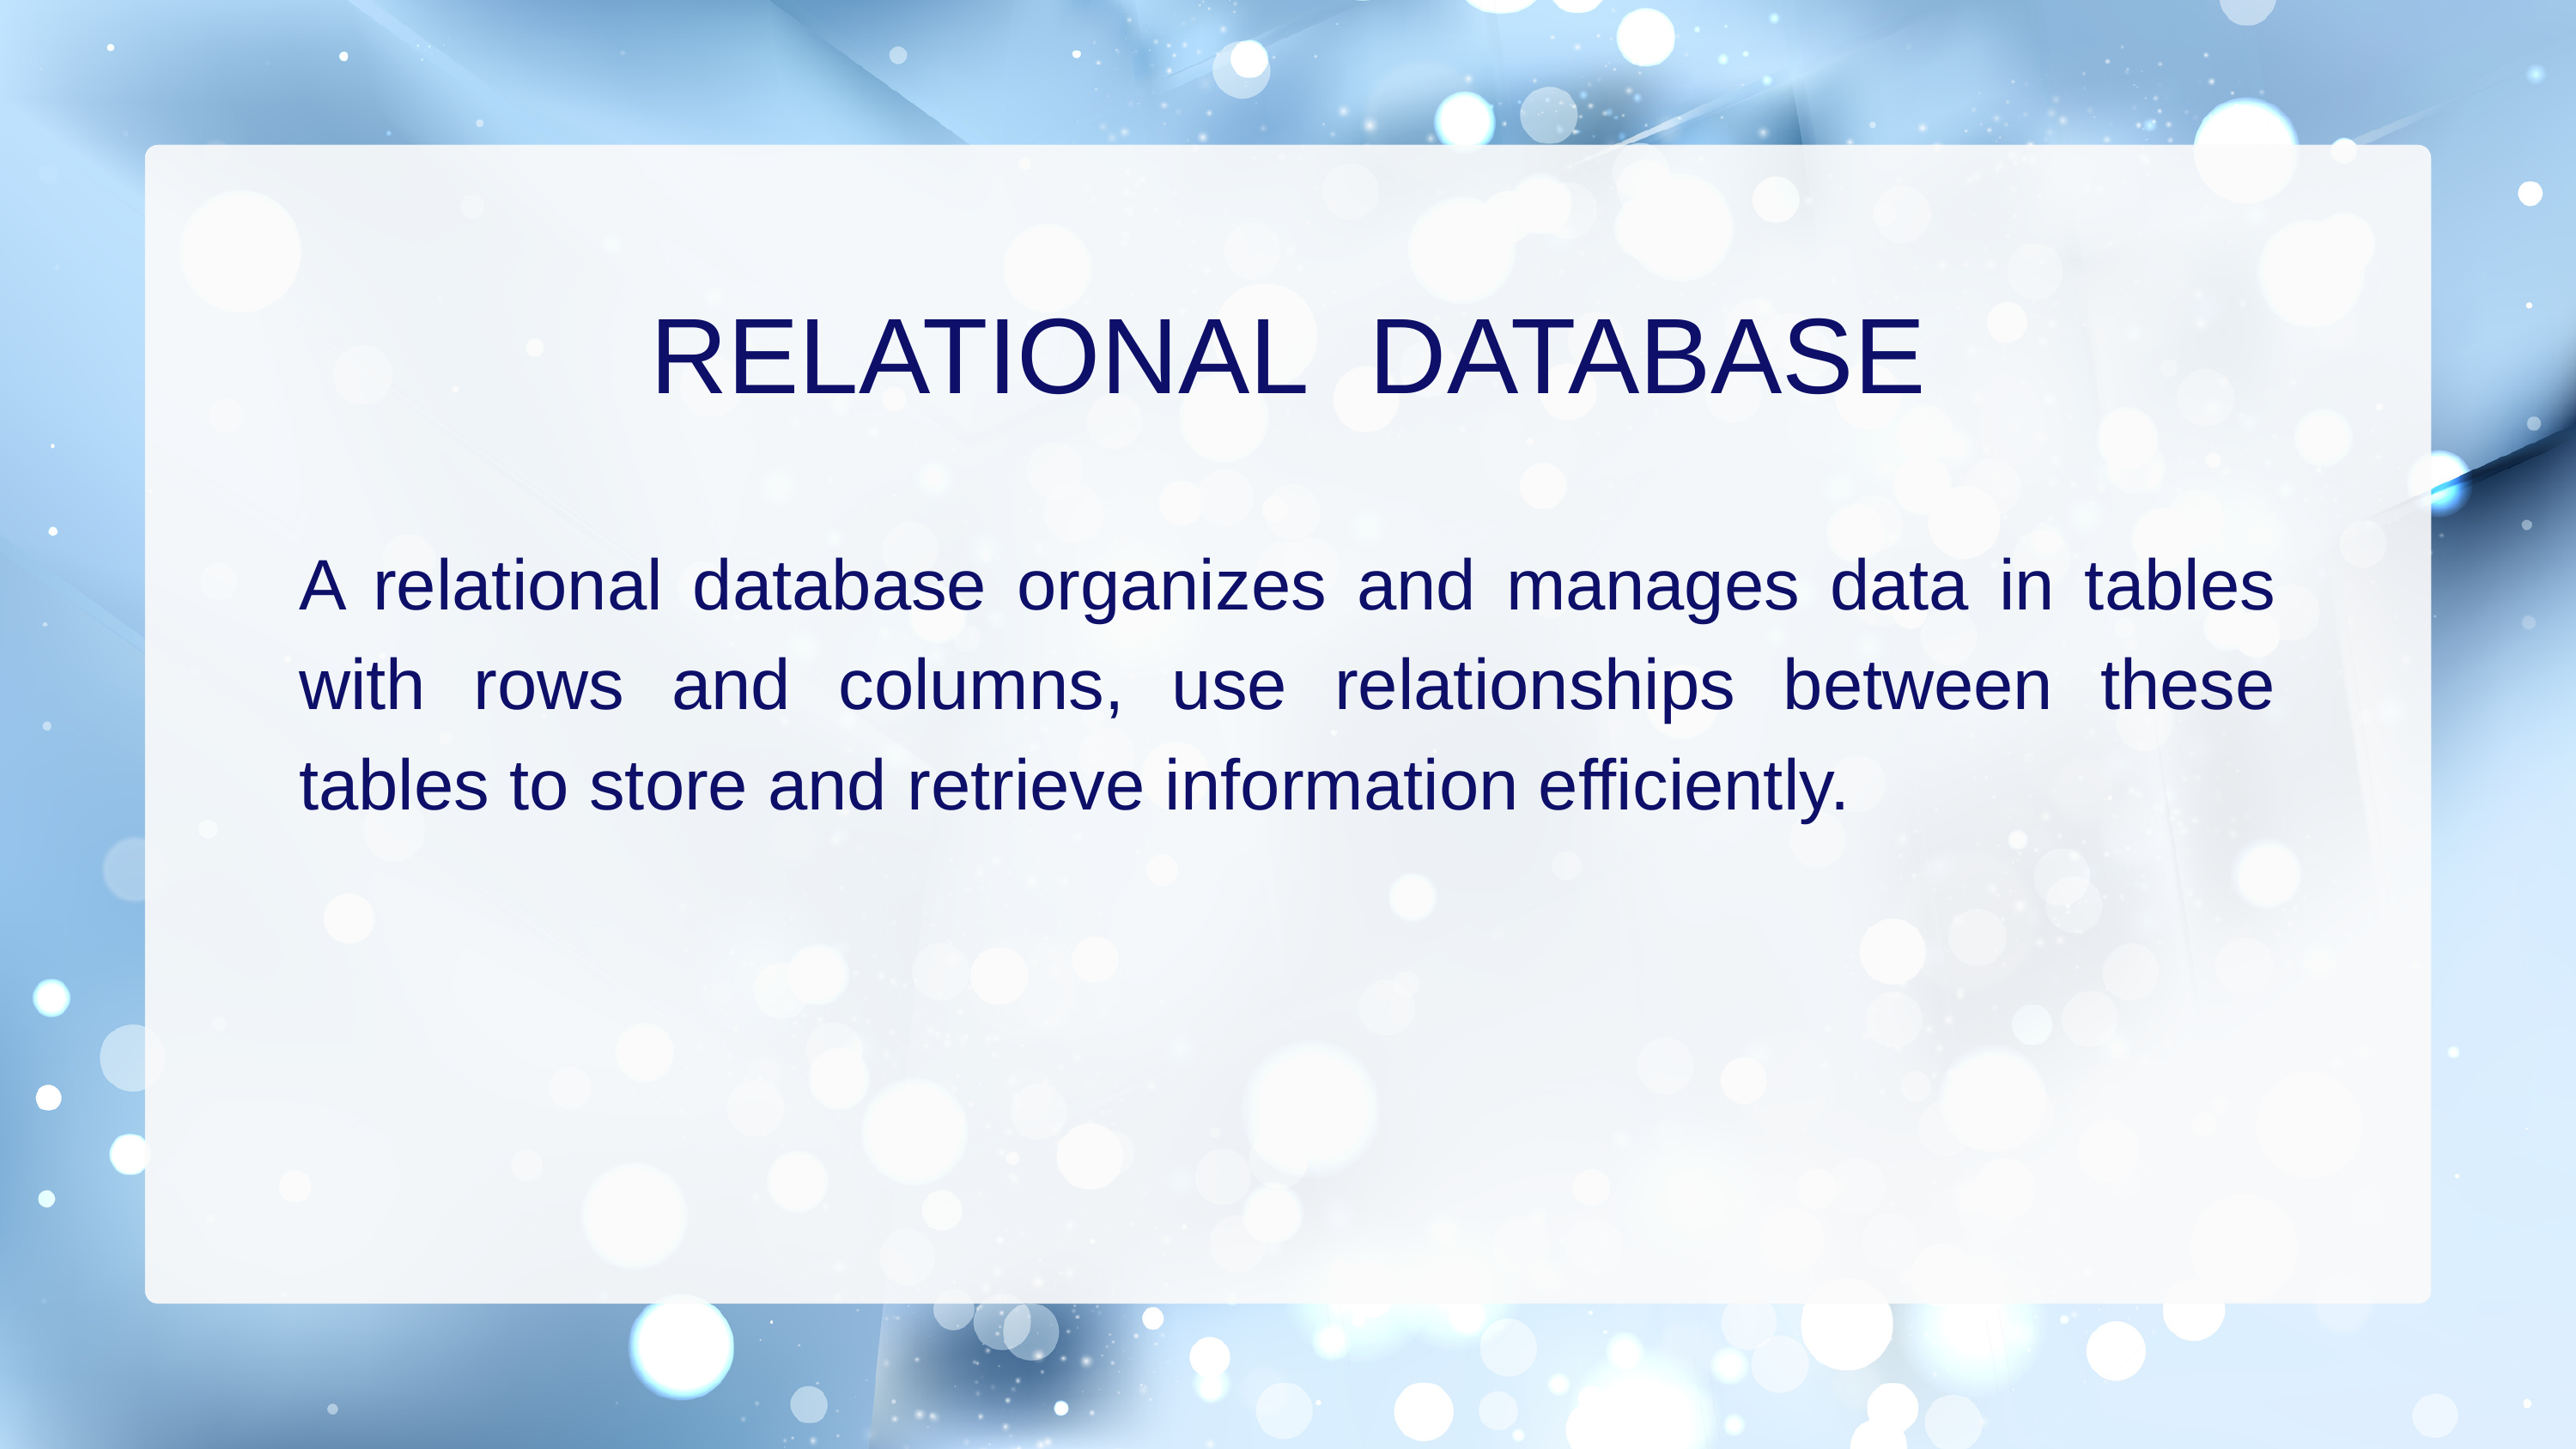

RELATIONAL  DATABASE
A relational database organizes and manages data in tables with rows and columns, use relationships between these tables to store and retrieve information efficiently.